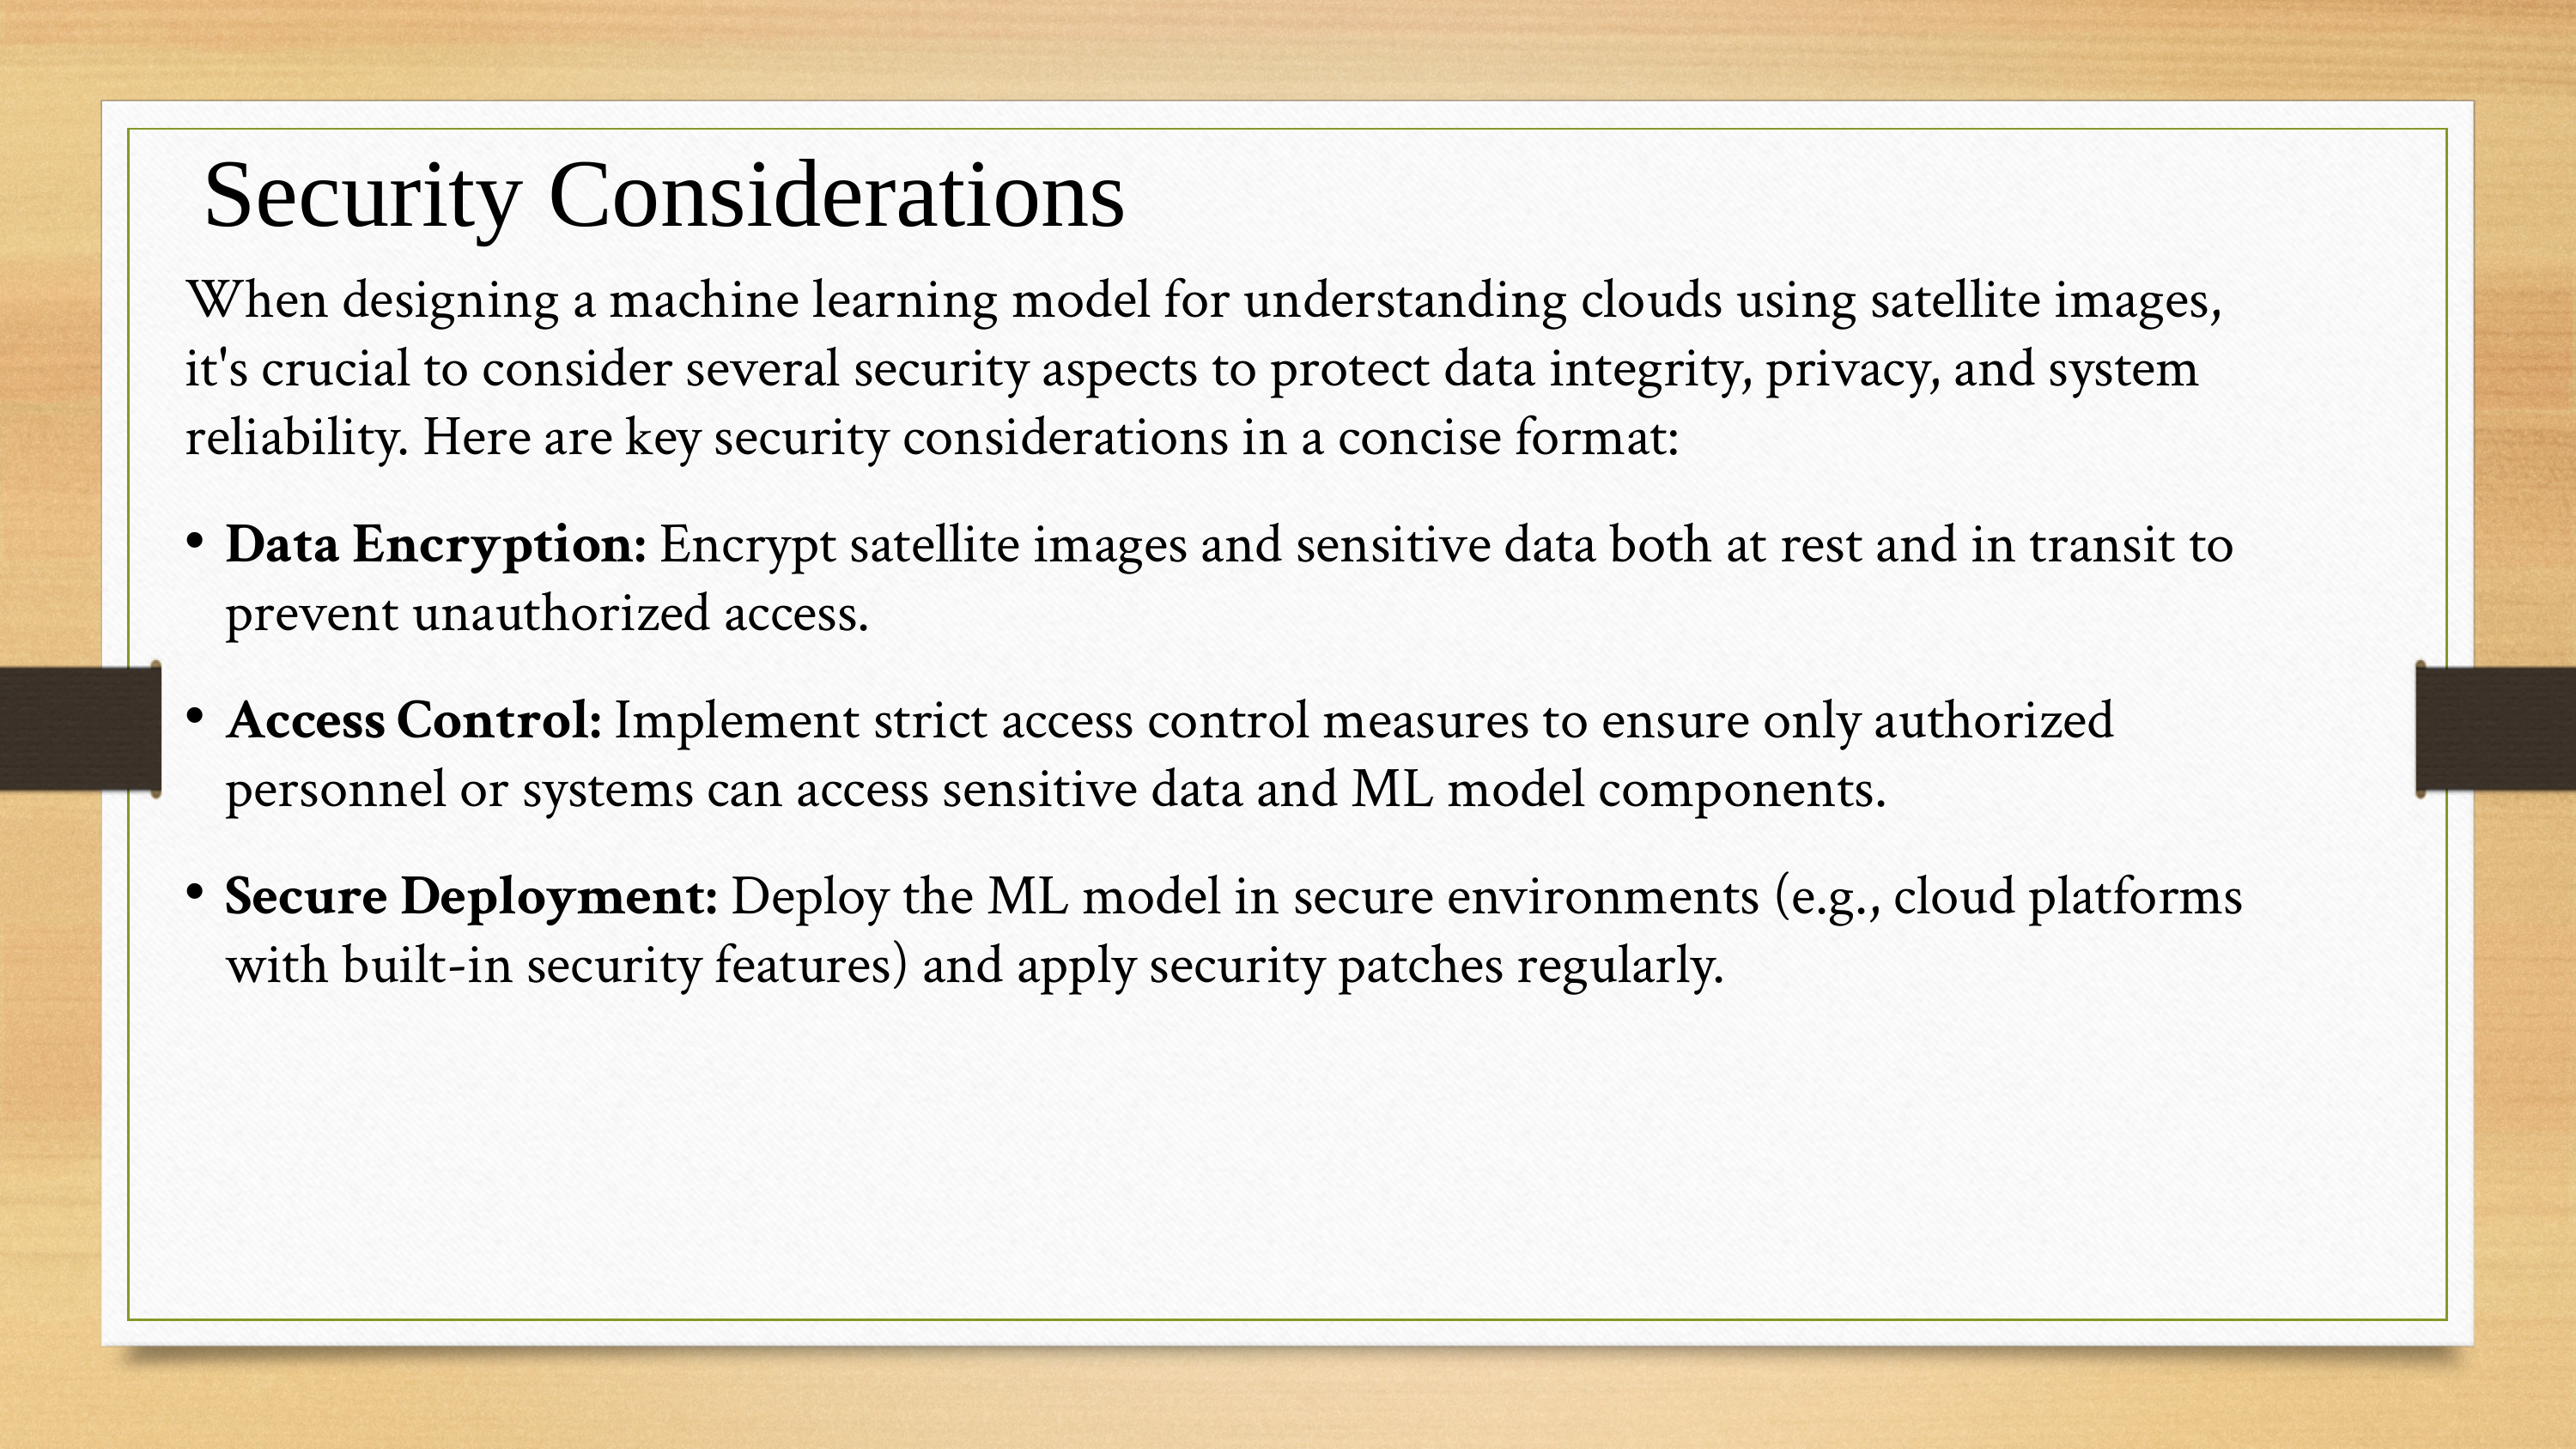

Security Considerations
When designing a machine learning model for understanding clouds using satellite images, it's crucial to consider several security aspects to protect data integrity, privacy, and system reliability. Here are key security considerations in a concise format:

Data Encryption: Encrypt satellite images and sensitive data both at rest and in transit to prevent unauthorized access.

Access Control: Implement strict access control measures to ensure only authorized personnel or systems can access sensitive data and ML model components.

Secure Deployment: Deploy the ML model in secure environments (e.g., cloud platforms with built-in security features) and apply security patches regularly.